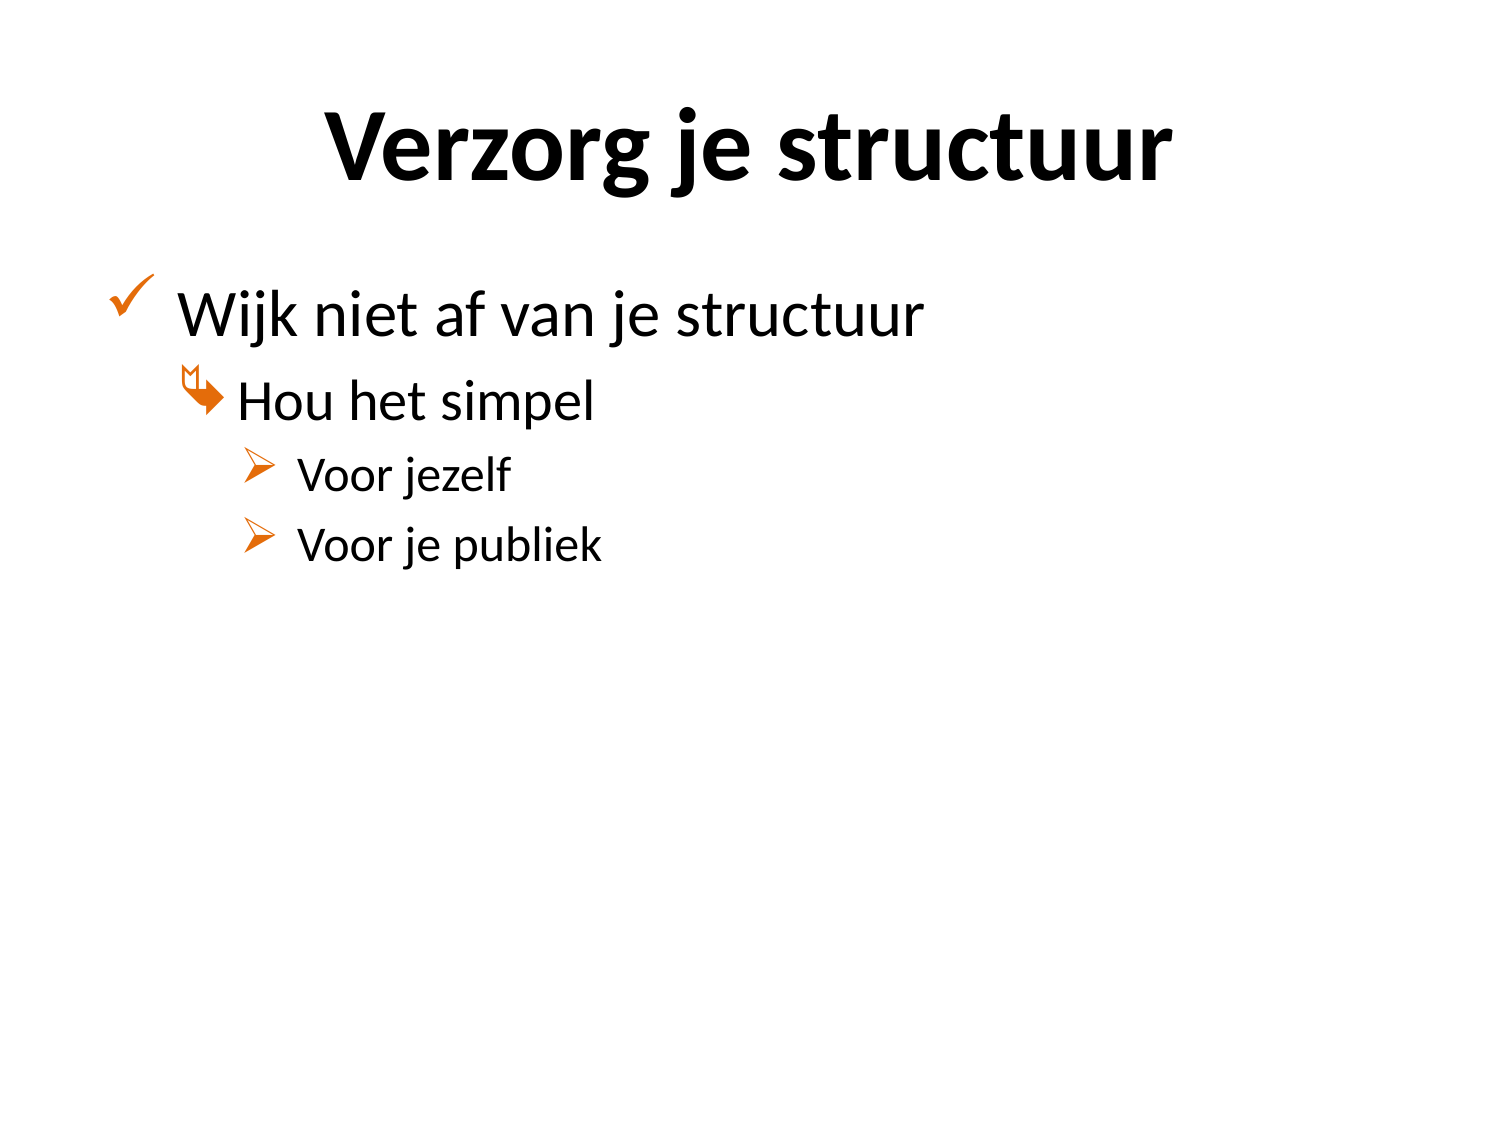

# Verzorg je structuur
Wijk niet af van je structuur
Hou het simpel
Voor jezelf
Voor je publiek